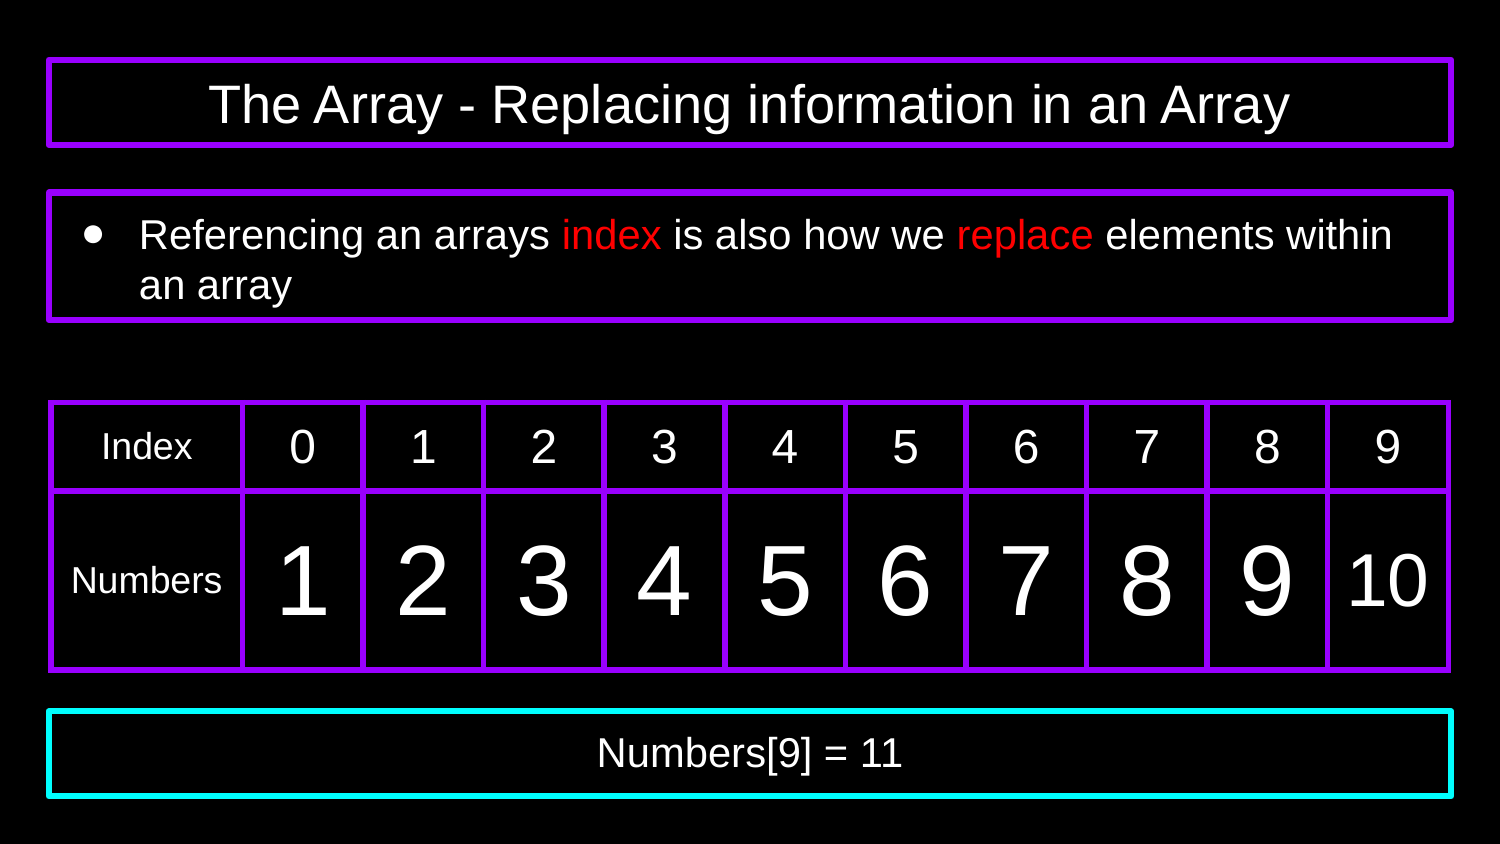

# The Array - Replacing information in an Array
Referencing an arrays index is also how we replace elements within an array
| Index | 0 | 1 | 2 | 3 | 4 | 5 | 6 | 7 | 8 | 9 |
| --- | --- | --- | --- | --- | --- | --- | --- | --- | --- | --- |
| Numbers | 1 | 2 | 3 | 4 | 5 | 6 | 7 | 8 | 9 | 10 |
Numbers[9] = 11